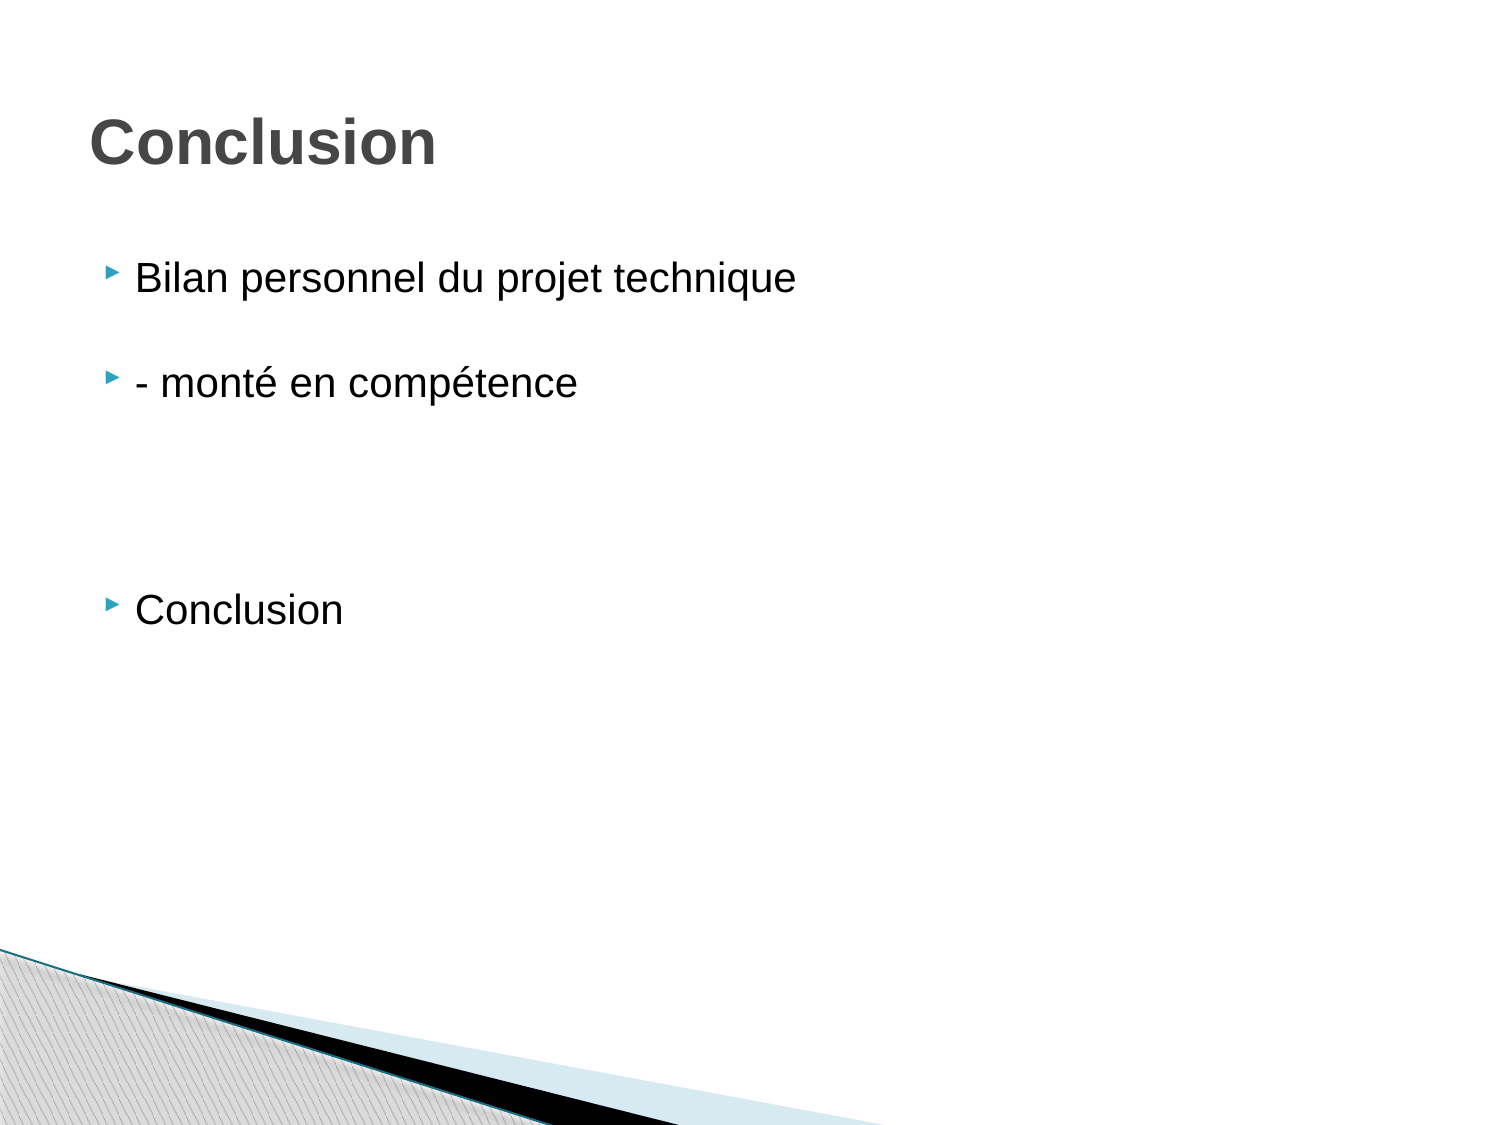

# Conclusion
Bilan personnel du projet technique

- monté en compétence

Conclusion